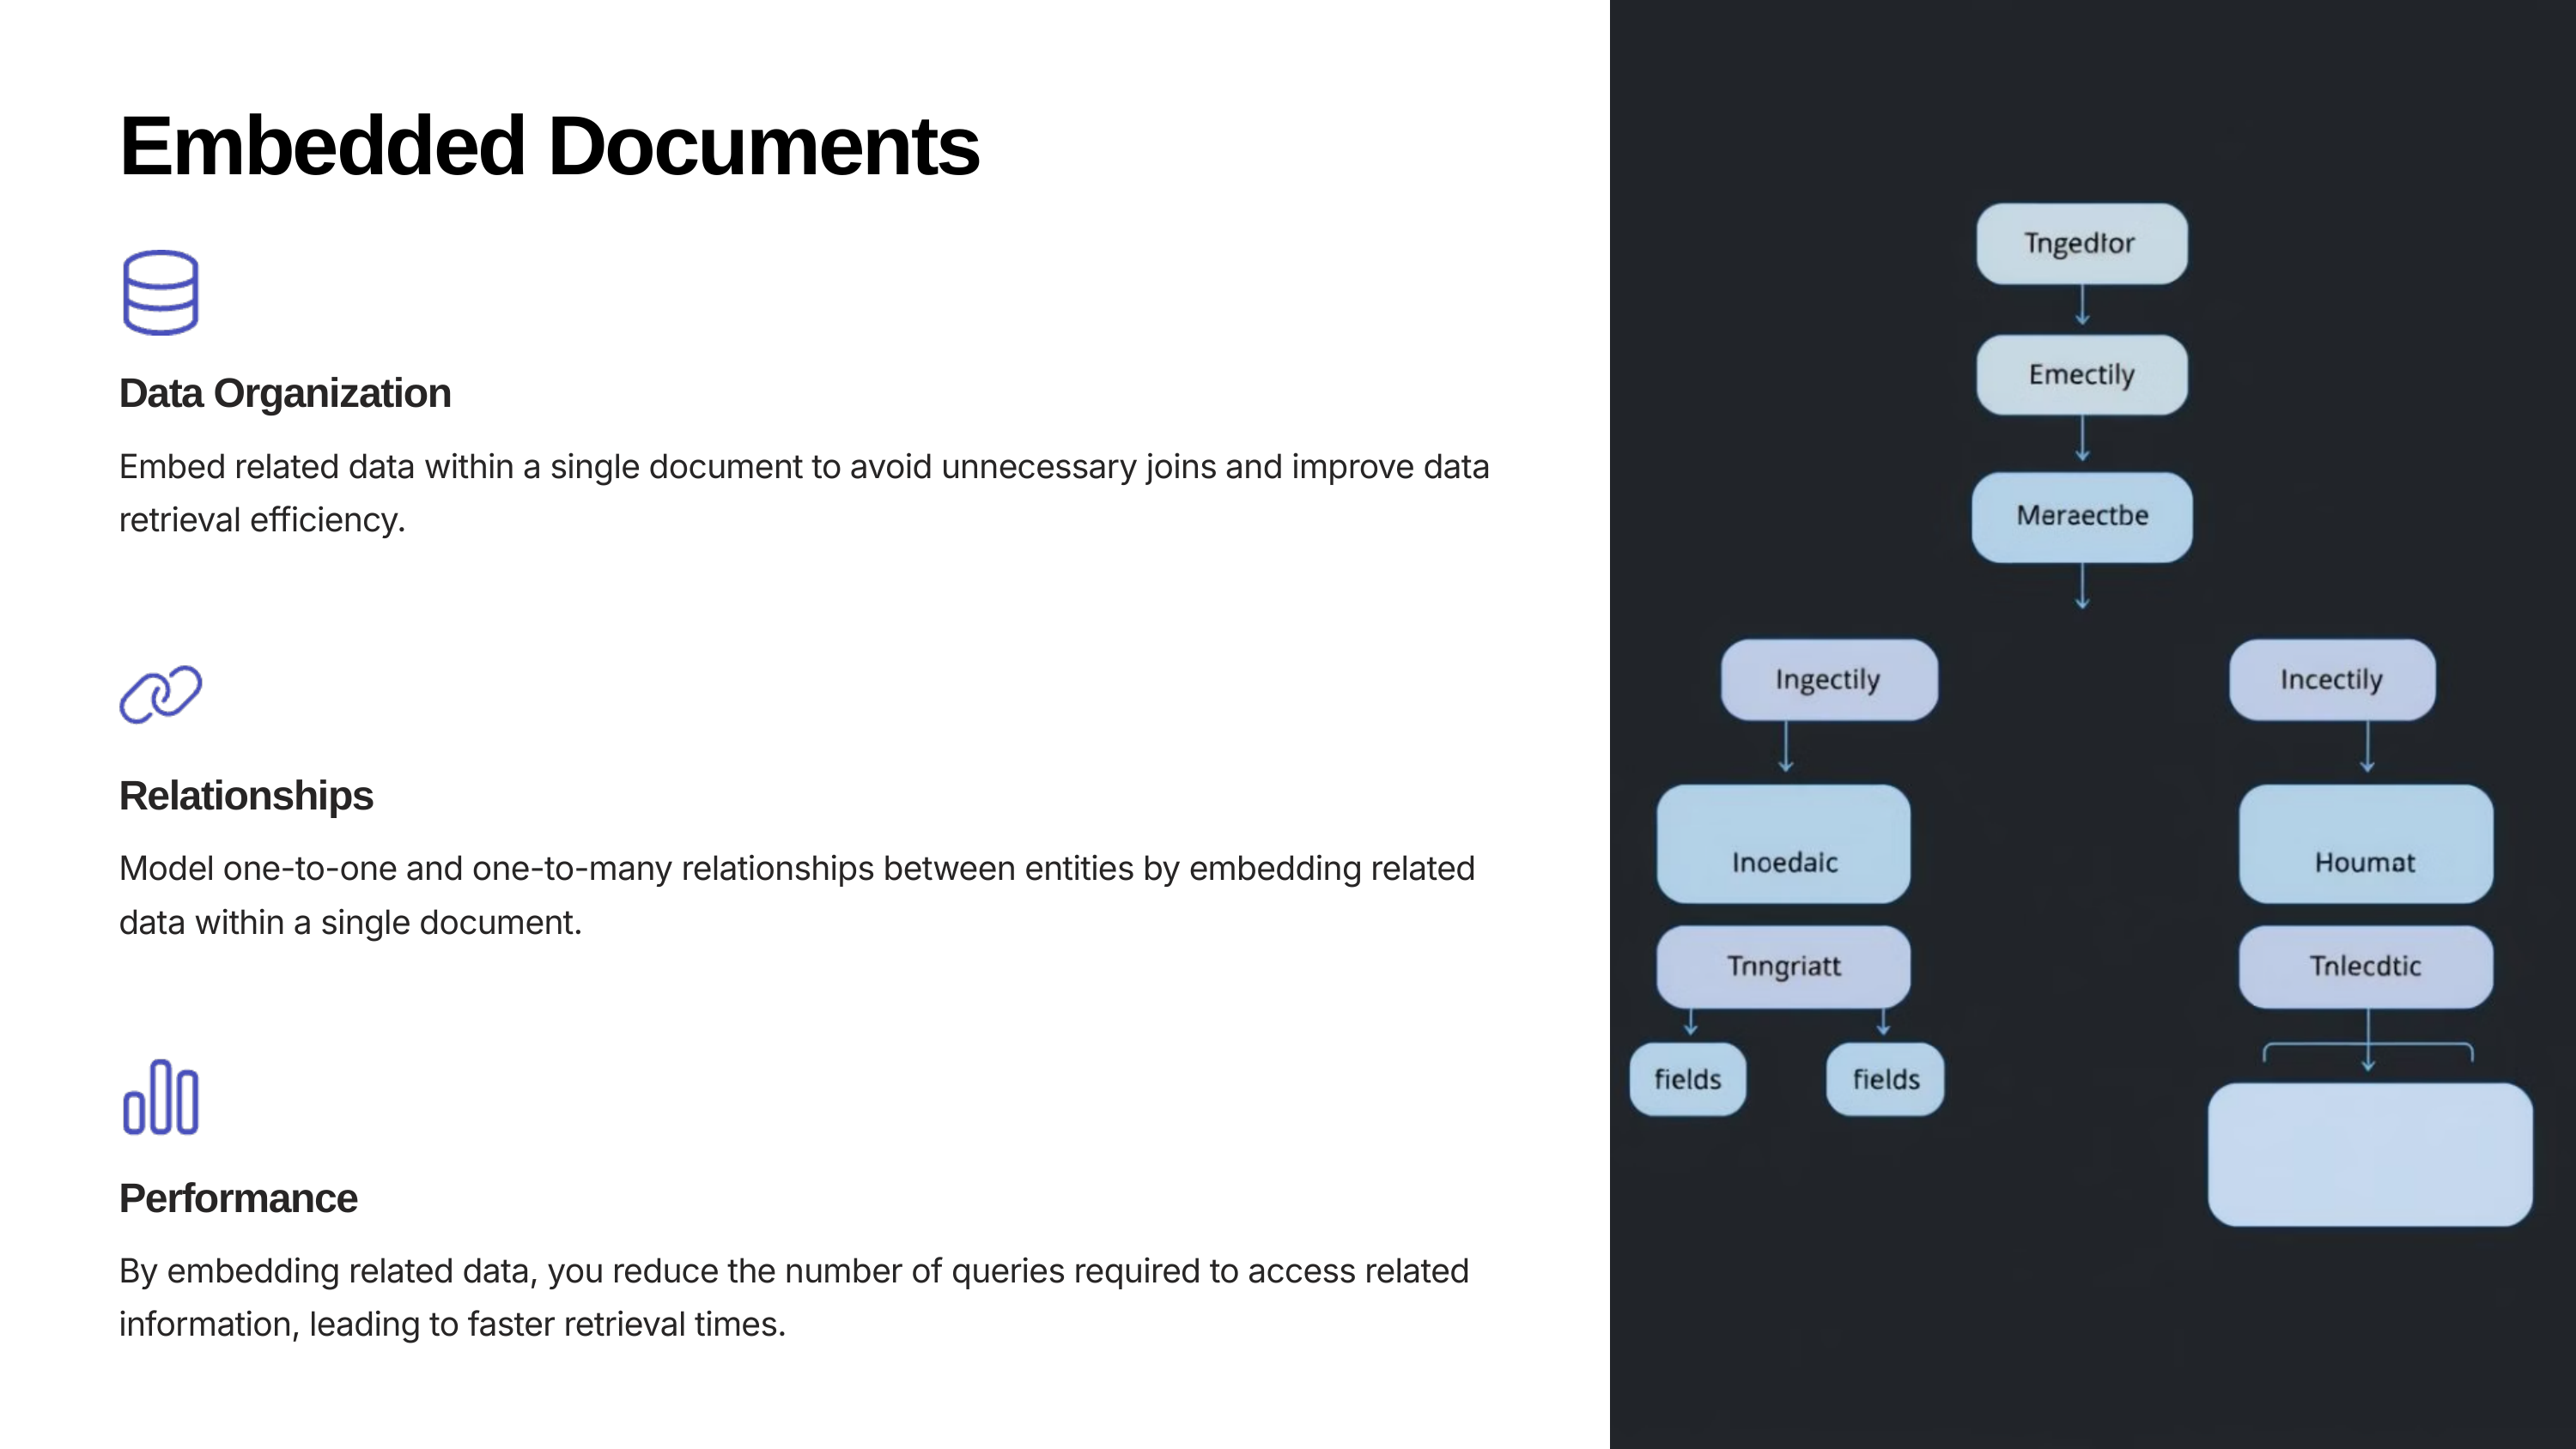

Embedded Documents

Data Organization
Embed related data within a single document to avoid unnecessary joins and improve data retrieval efficiency.

Relationships
Model one-to-one and one-to-many relationships between entities by embedding related data within a single document.

Performance
By embedding related data, you reduce the number of queries required to access related information, leading to faster retrieval times.